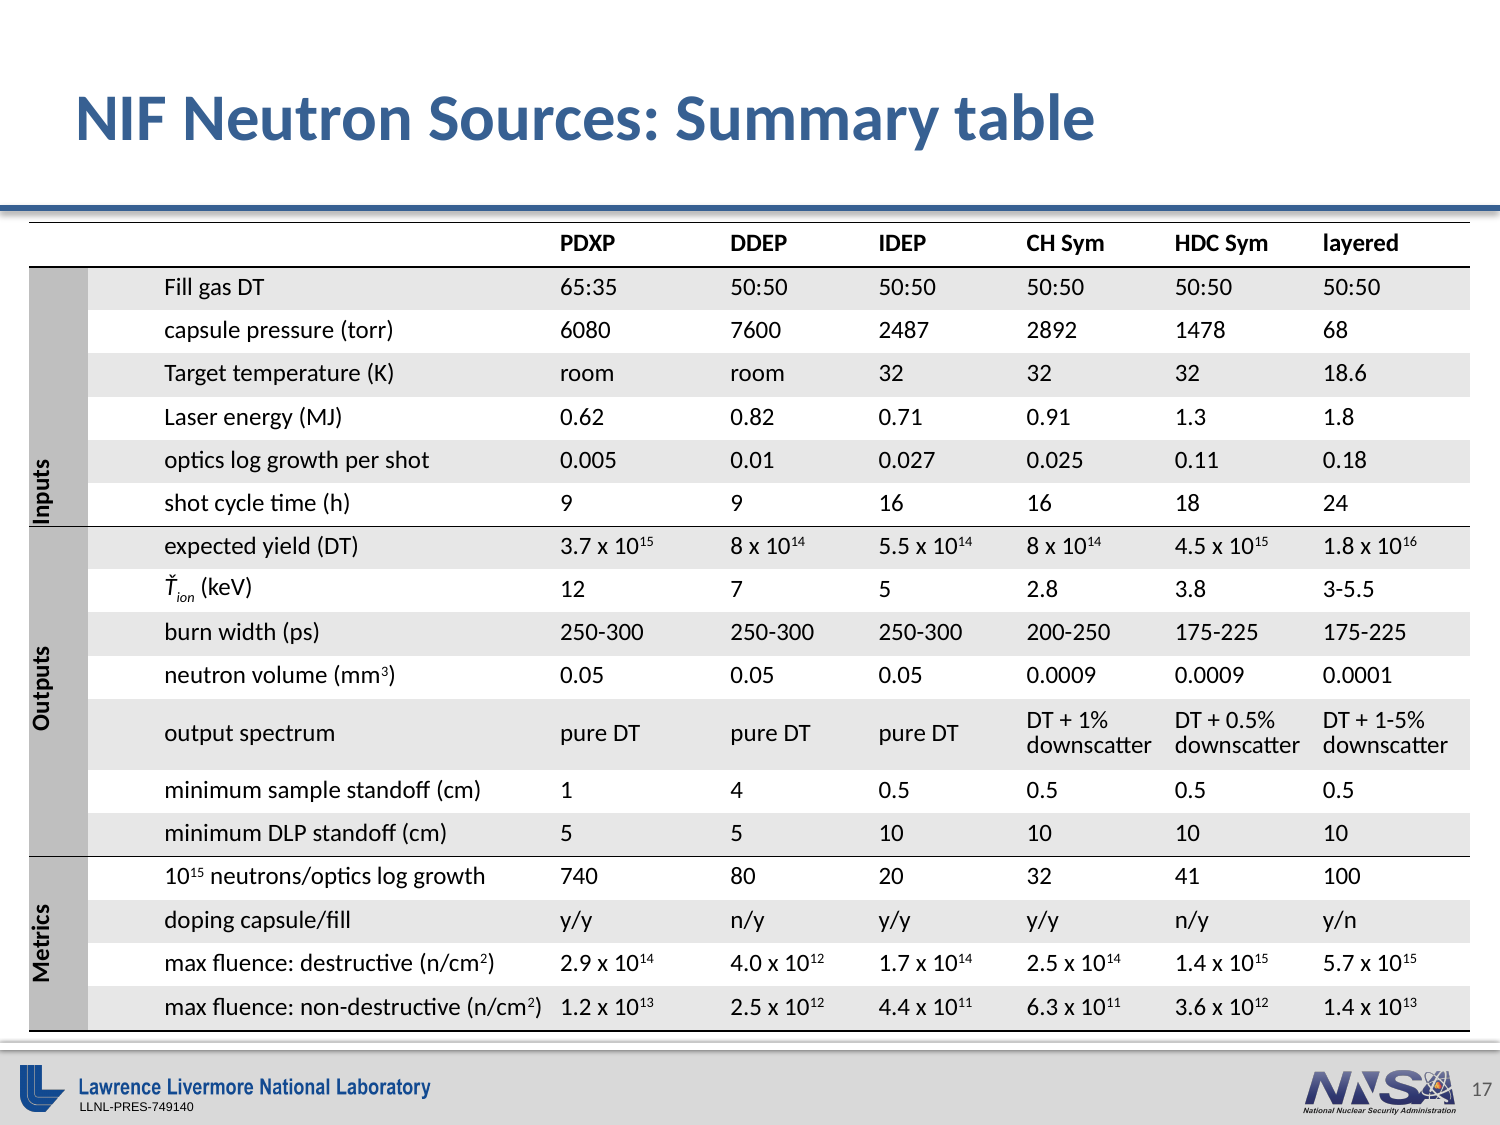

# NIF Neutron Sources: Summary table
|  |  | PDXP | DDEP | IDEP | CH Sym | HDC Sym | layered |
| --- | --- | --- | --- | --- | --- | --- | --- |
| Inputs | Fill gas DT | 65:35 | 50:50 | 50:50 | 50:50 | 50:50 | 50:50 |
|  | capsule pressure (torr) | 6080 | 7600 | 2487 | 2892 | 1478 | 68 |
|  | Target temperature (K) | room | room | 32 | 32 | 32 | 18.6 |
|  | Laser energy (MJ) | 0.62 | 0.82 | 0.71 | 0.91 | 1.3 | 1.8 |
|  | optics log growth per shot | 0.005 | 0.01 | 0.027 | 0.025 | 0.11 | 0.18 |
|  | shot cycle time (h) | 9 | 9 | 16 | 16 | 18 | 24 |
| Outputs | expected yield (DT) | 3.7 x 1015 | 8 x 1014 | 5.5 x 1014 | 8 x 1014 | 4.5 x 1015 | 1.8 x 1016 |
|  | Ťion (keV) | 12 | 7 | 5 | 2.8 | 3.8 | 3-5.5 |
|  | burn width (ps) | 250-300 | 250-300 | 250-300 | 200-250 | 175-225 | 175-225 |
|  | neutron volume (mm3) | 0.05 | 0.05 | 0.05 | 0.0009 | 0.0009 | 0.0001 |
|  | output spectrum | pure DT | pure DT | pure DT | DT + 1% downscatter | DT + 0.5% downscatter | DT + 1-5% downscatter |
|  | minimum sample standoff (cm) | 1 | 4 | 0.5 | 0.5 | 0.5 | 0.5 |
|  | minimum DLP standoff (cm) | 5 | 5 | 10 | 10 | 10 | 10 |
| Metrics | 1015 neutrons/optics log growth | 740 | 80 | 20 | 32 | 41 | 100 |
|  | doping capsule/fill | y/y | n/y | y/y | y/y | n/y | y/n |
|  | max fluence: destructive (n/cm2) | 2.9 x 1014 | 4.0 x 1012 | 1.7 x 1014 | 2.5 x 1014 | 1.4 x 1015 | 5.7 x 1015 |
|  | max fluence: non-destructive (n/cm2) | 1.2 x 1013 | 2.5 x 1012 | 4.4 x 1011 | 6.3 x 1011 | 3.6 x 1012 | 1.4 x 1013 |